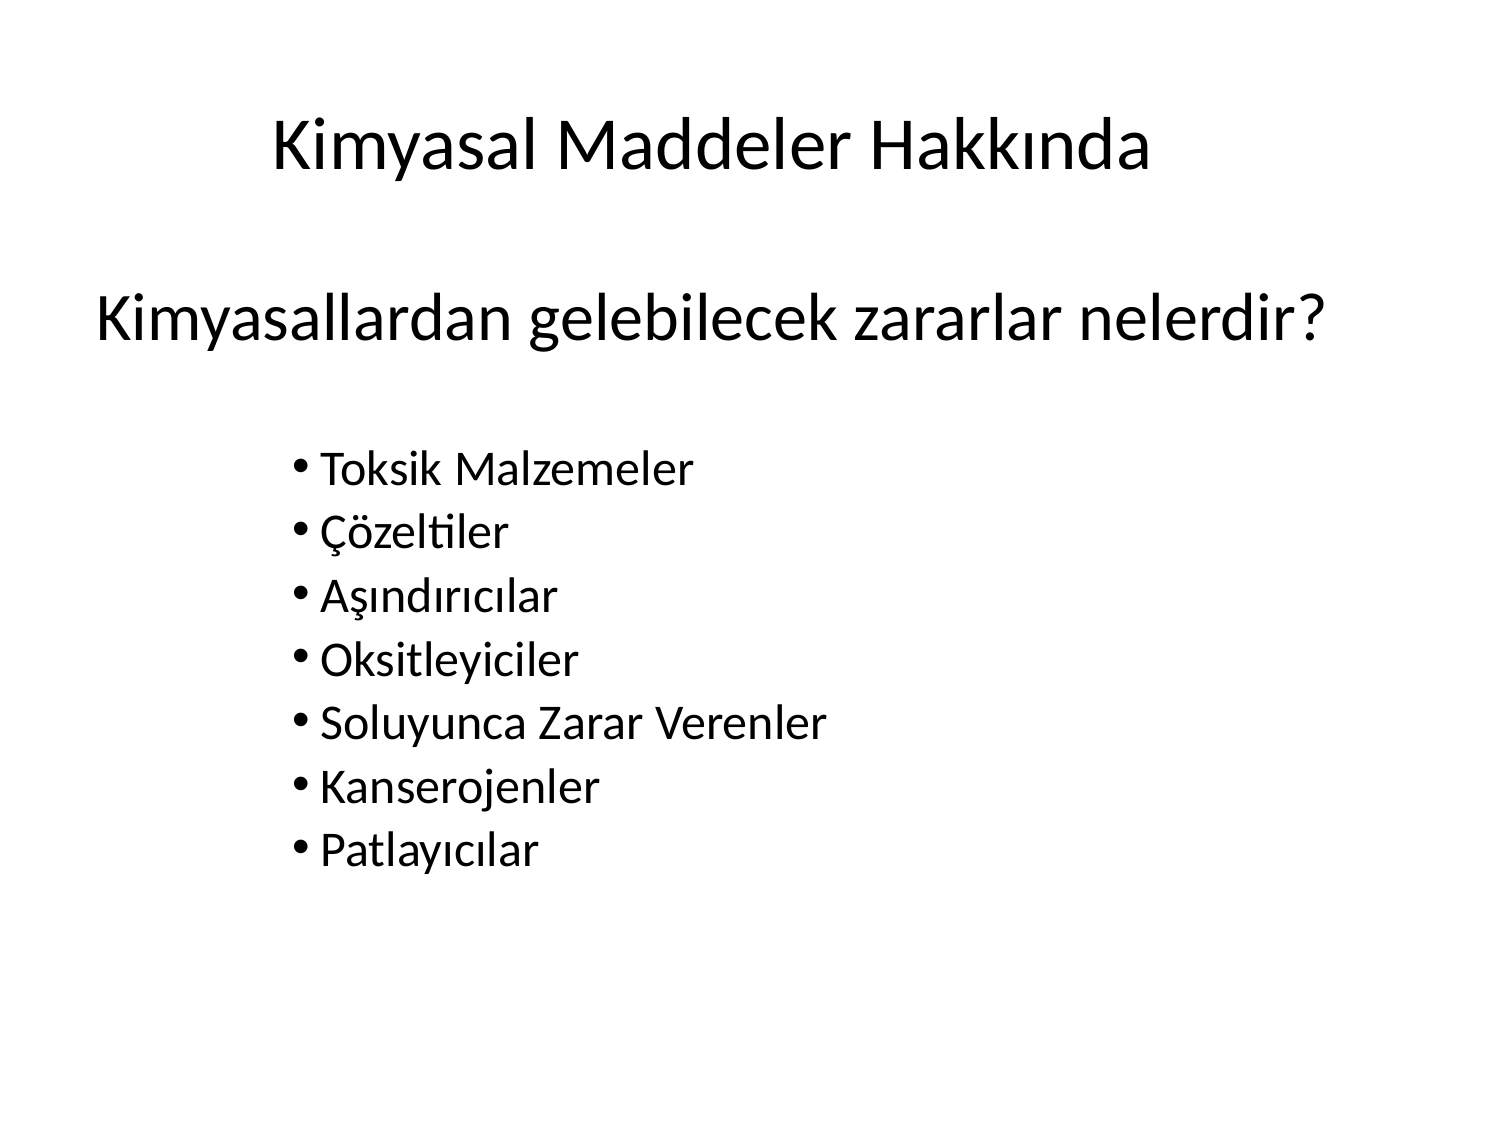

Kimyasal Maddeler Hakkında
# Kimyasallardan gelebilecek zararlar nelerdir?
Toksik Malzemeler
Çözeltiler
Aşındırıcılar
Oksitleyiciler
Soluyunca Zarar Verenler
Kanserojenler
Patlayıcılar